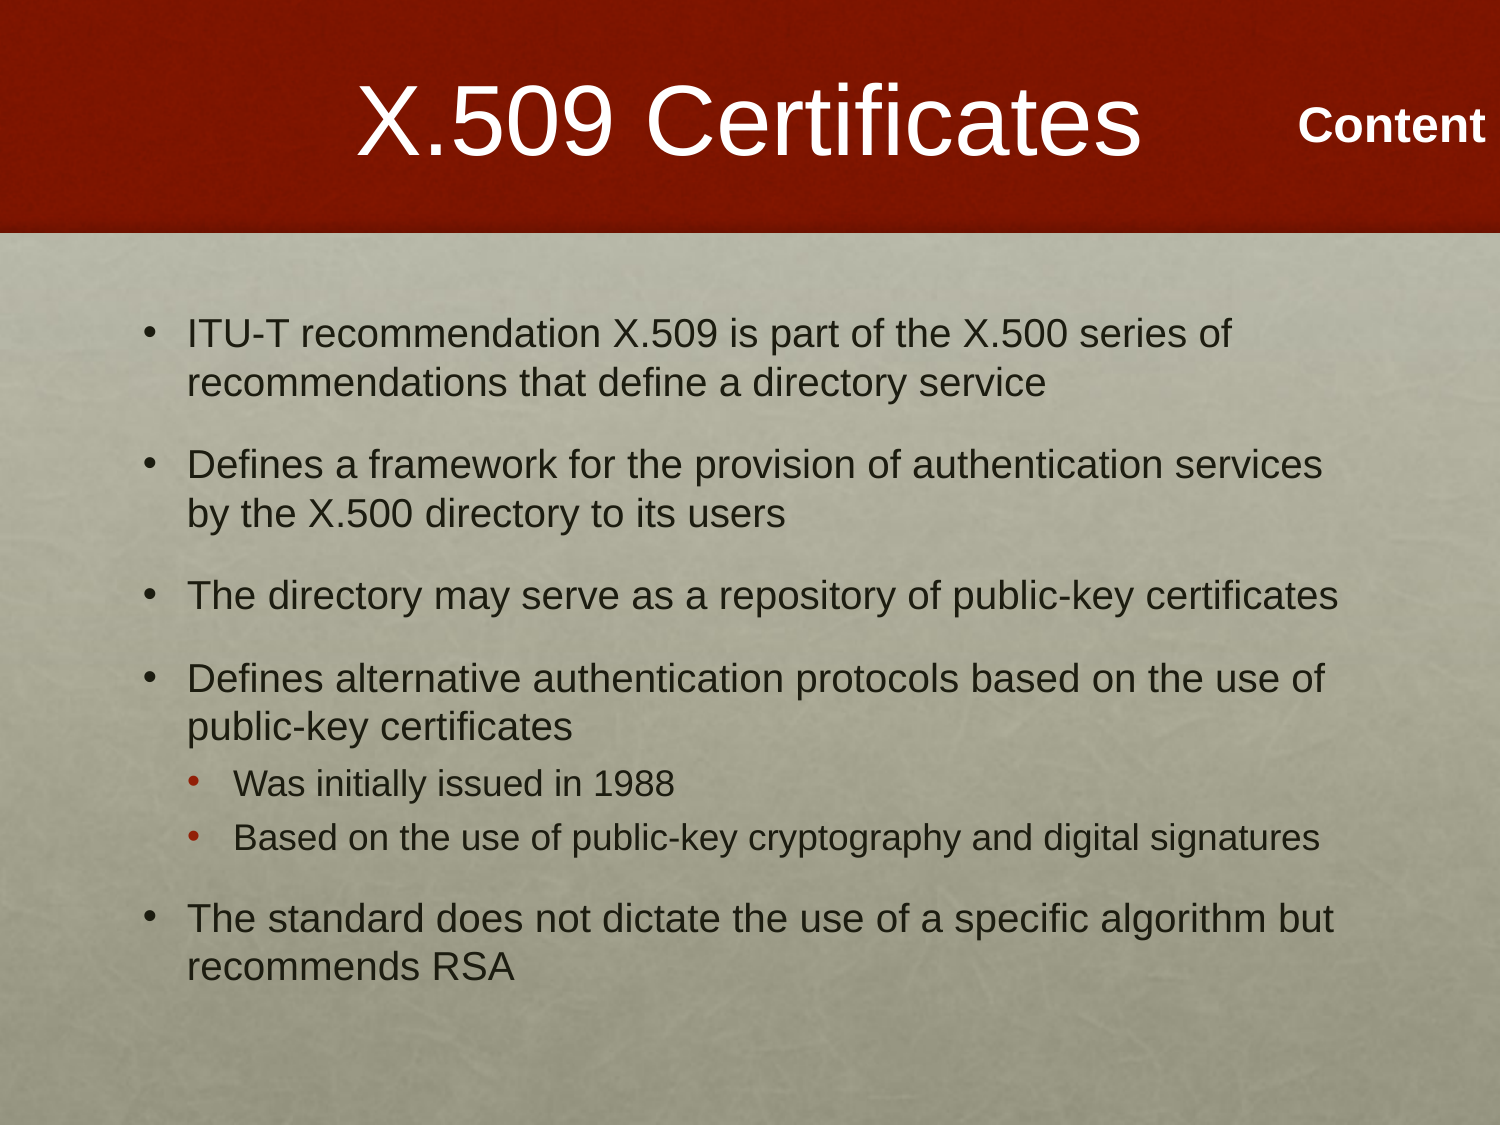

# X.509 Certificates
ITU-T recommendation X.509 is part of the X.500 series of recommendations that define a directory service
Defines a framework for the provision of authentication services by the X.500 directory to its users
The directory may serve as a repository of public-key certificates
Defines alternative authentication protocols based on the use of public-key certificates
Was initially issued in 1988
Based on the use of public-key cryptography and digital signatures
The standard does not dictate the use of a specific algorithm but recommends RSA